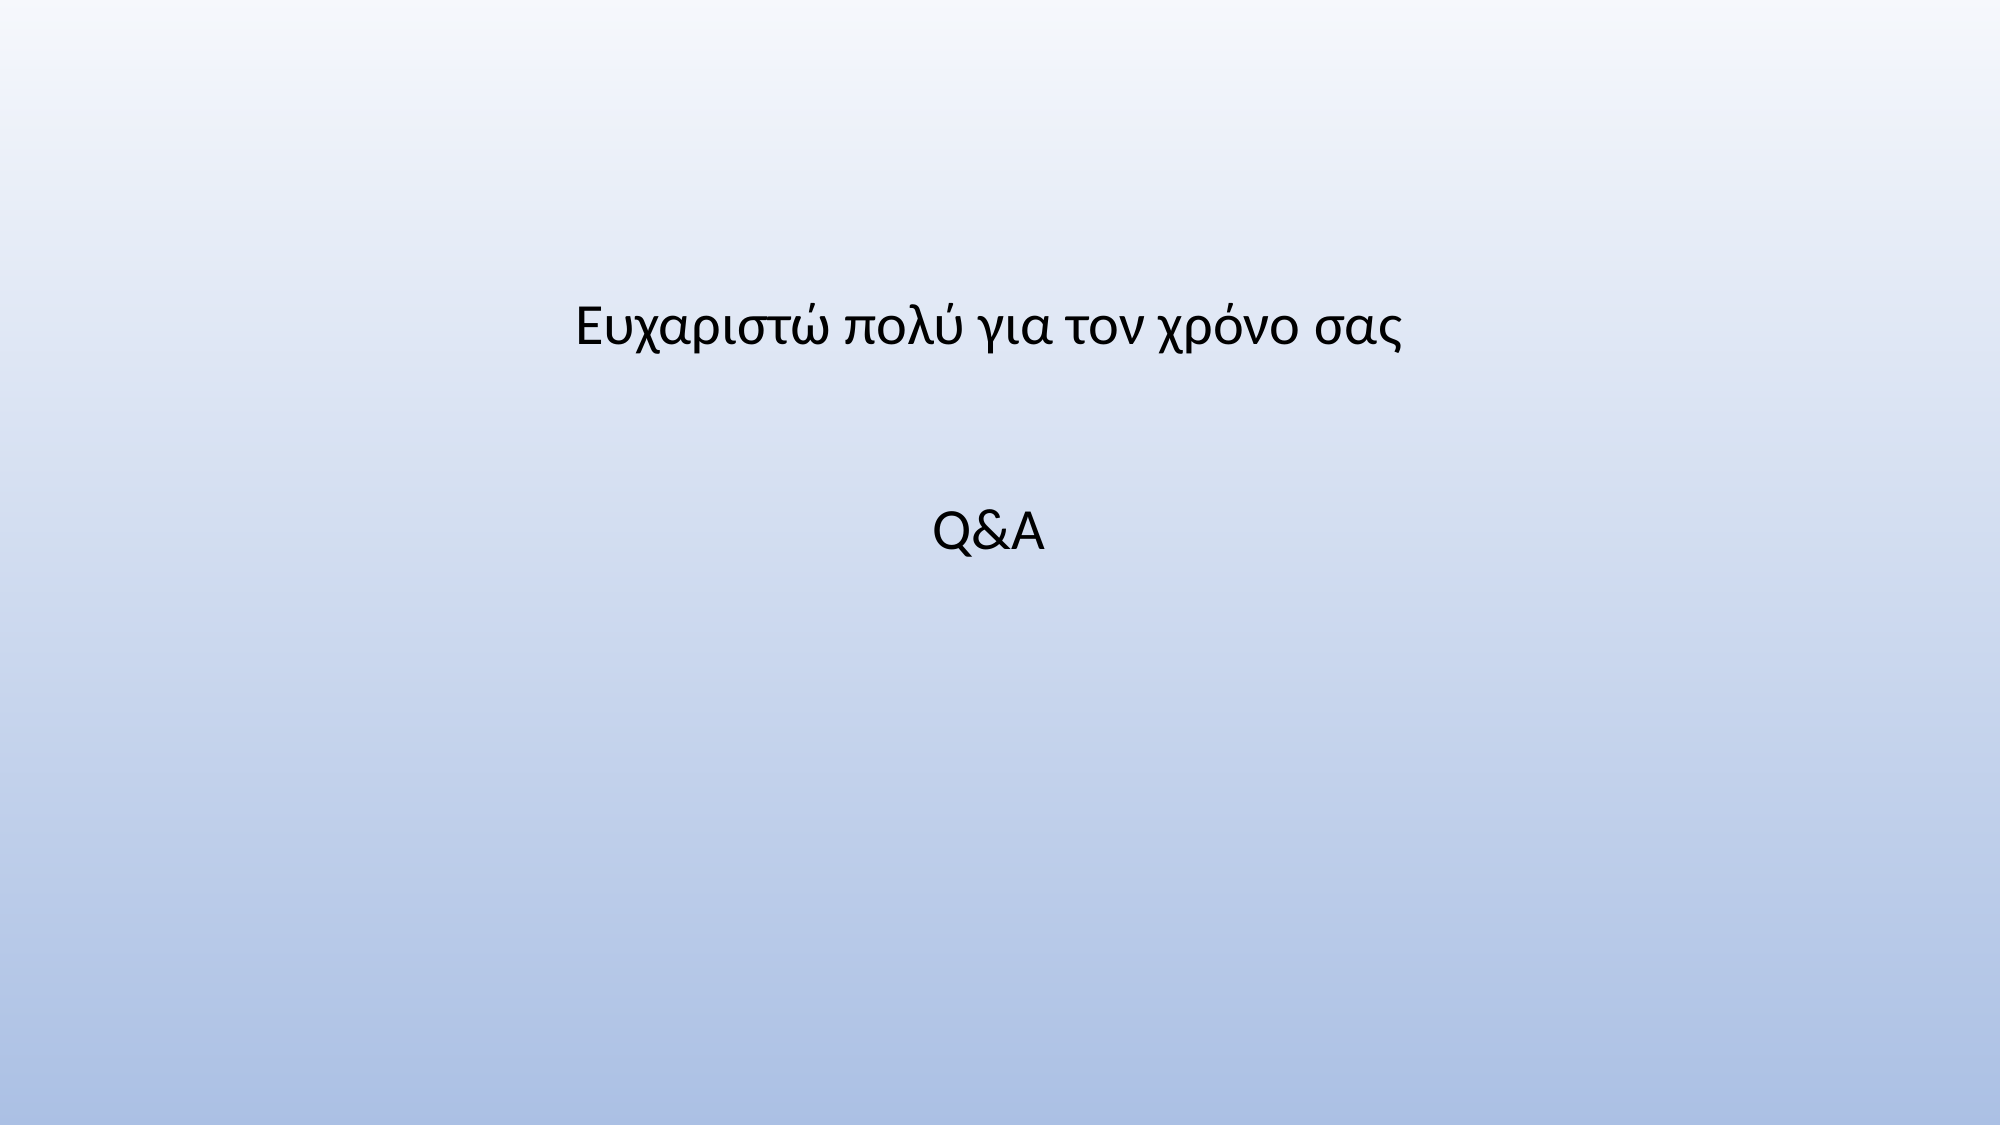

Ευχαριστώ πολύ για τον χρόνο σας
Q&A